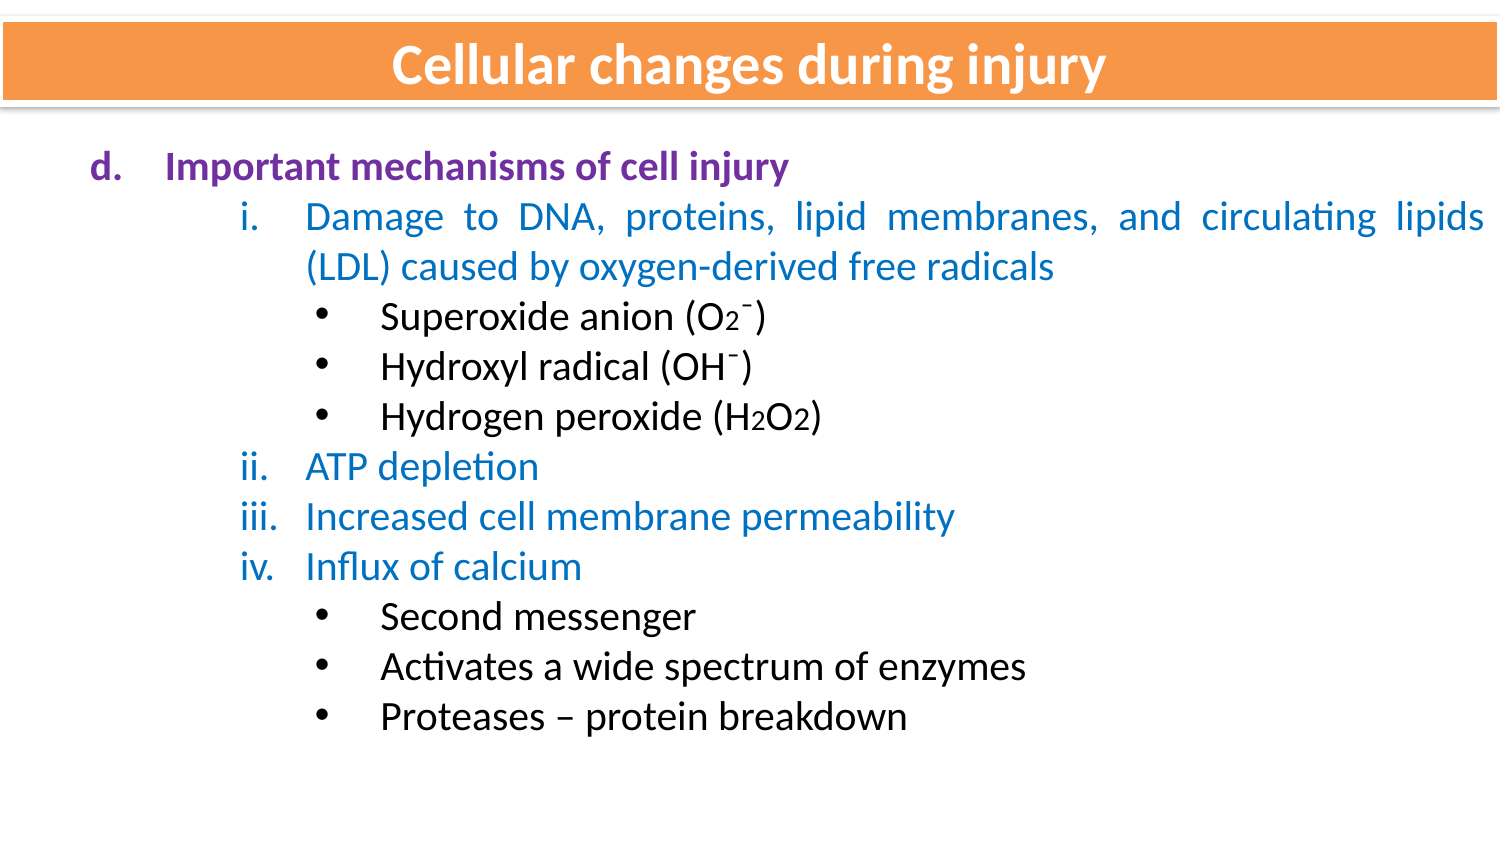

Cellular changes during injury
Important mechanisms of cell injury
Damage to DNA, proteins, lipid membranes, and circulating lipids (LDL) caused by oxygen-derived free radicals
Superoxide anion (O2⁻)
Hydroxyl radical (OH⁻)
Hydrogen peroxide (H2O2)
ATP depletion
Increased cell membrane permeability
Influx of calcium
Second messenger
Activates a wide spectrum of enzymes
Proteases – protein breakdown